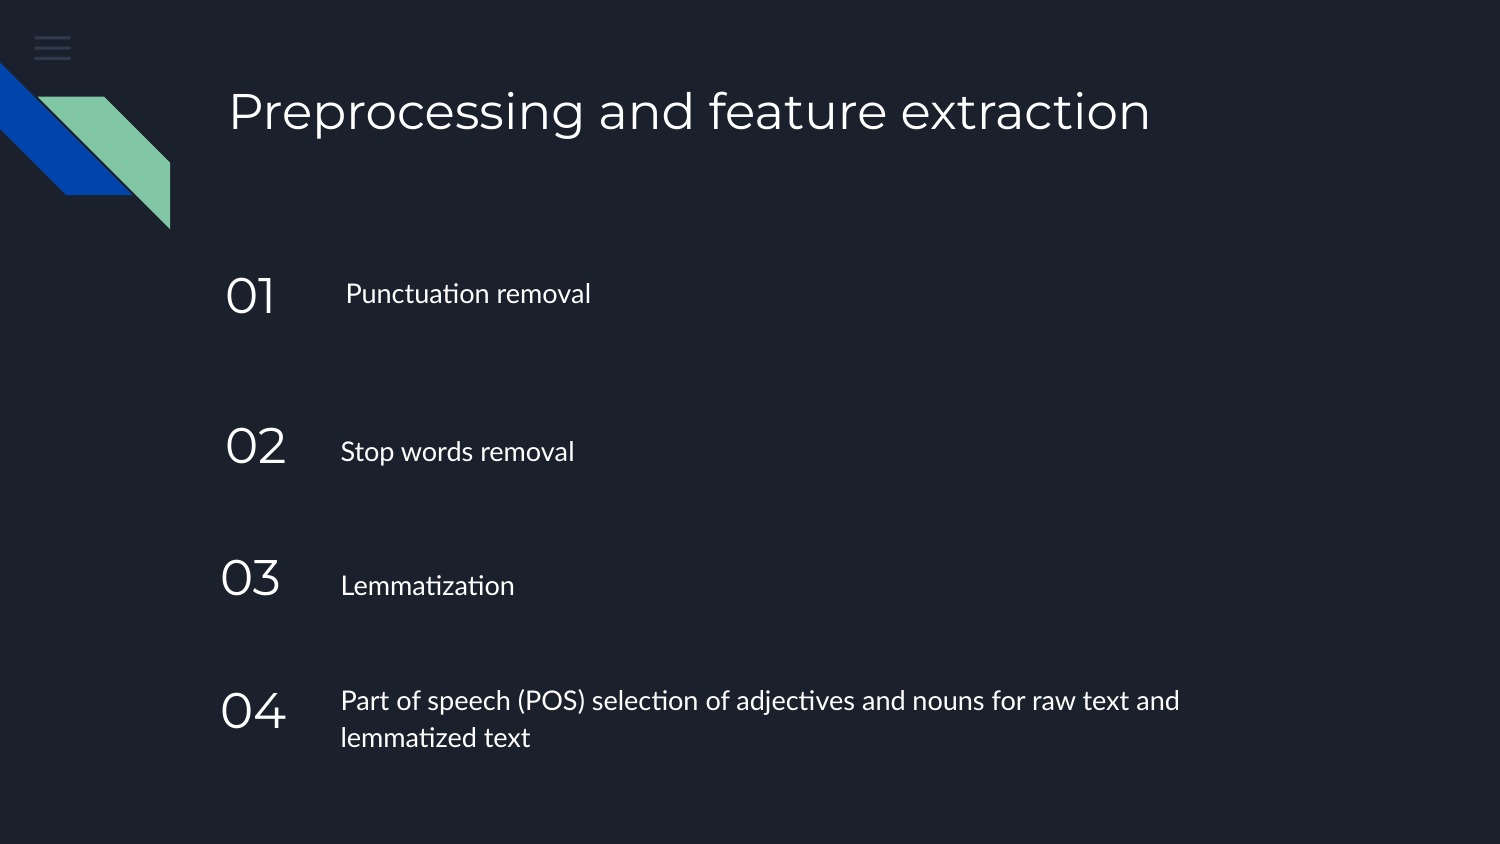

# Preprocessing and feature extraction
01

Punctuation removal
02

Stop words removal
03
Lemmatization
Part of speech (POS) selection of adjectives and nouns for raw text and lemmatized text
04